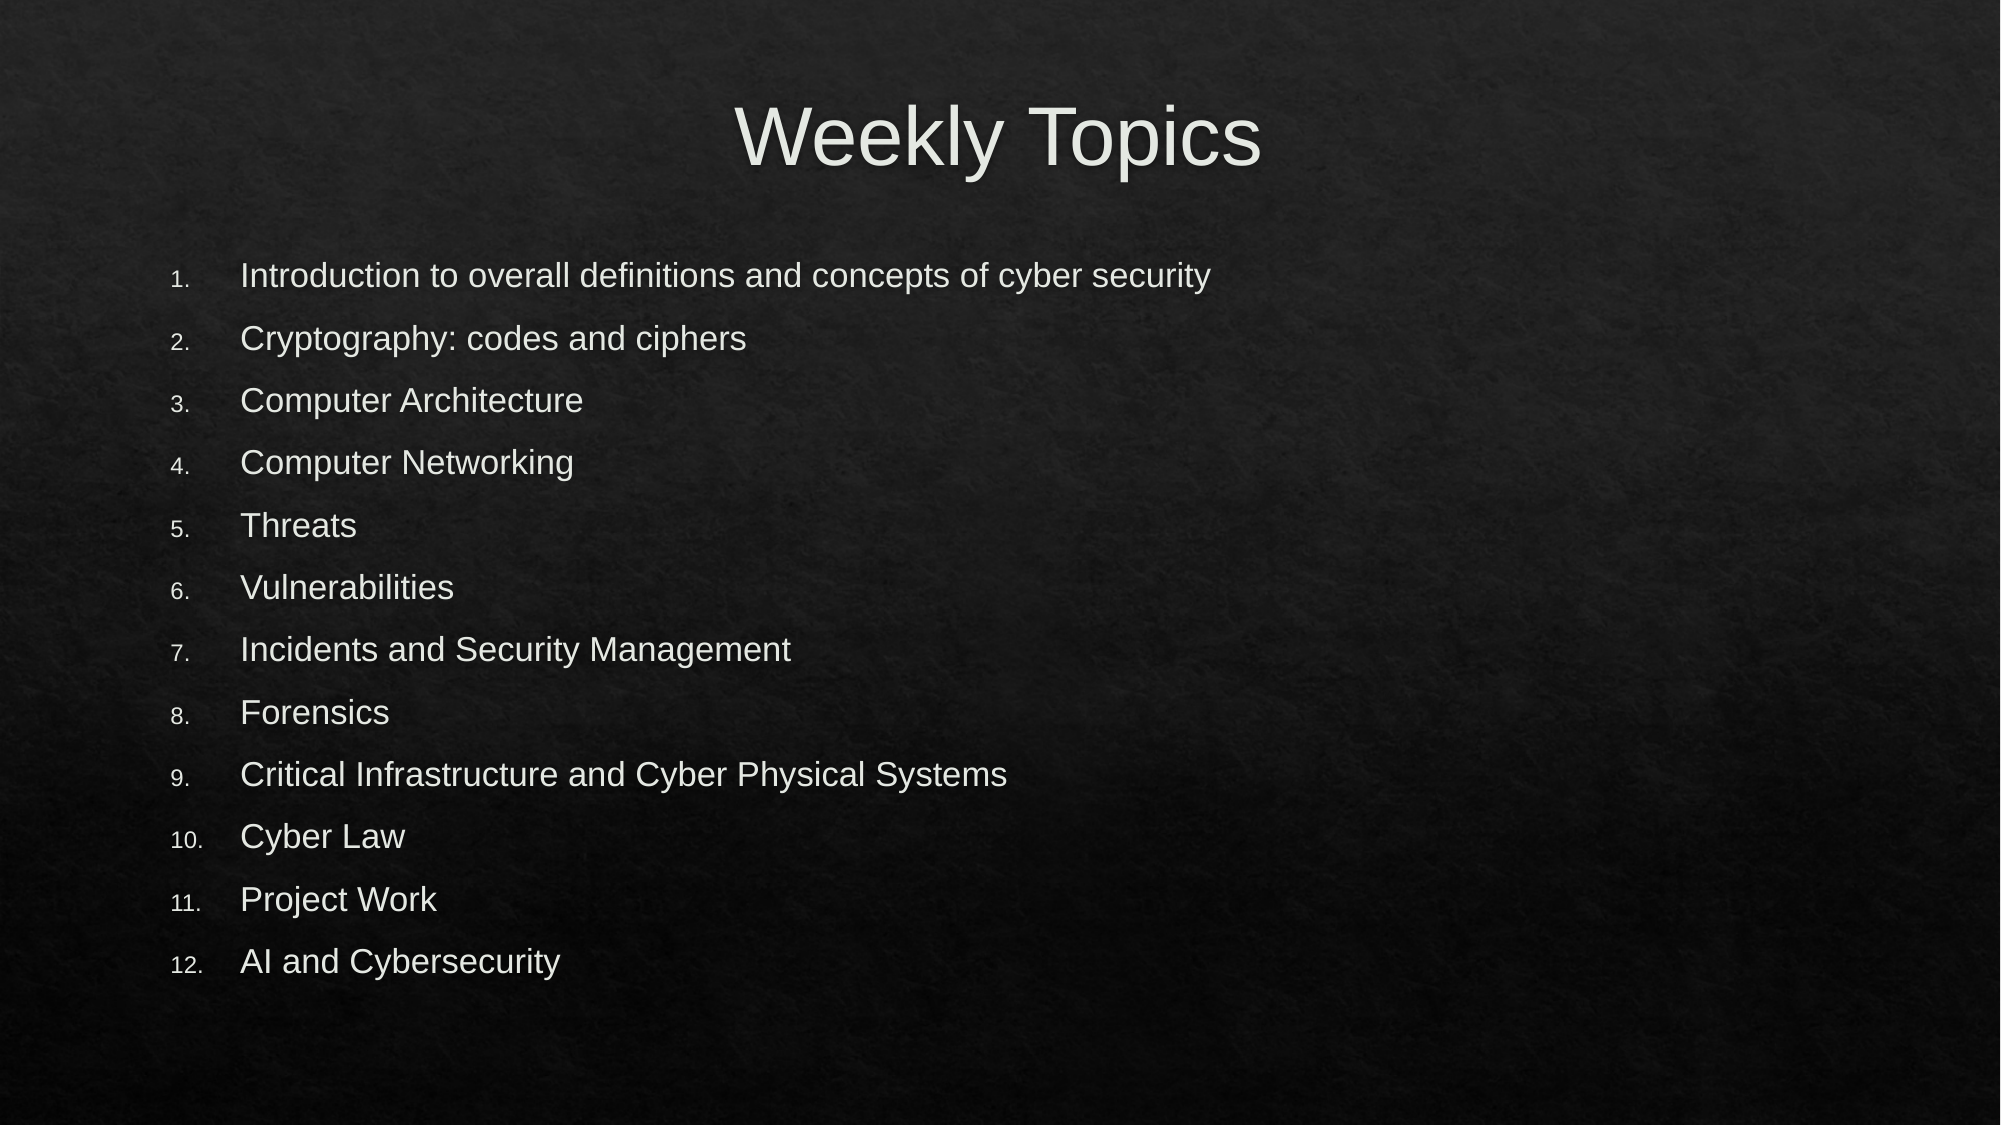

# Weekly Topics
Introduction to overall definitions and concepts of cyber security
Cryptography: codes and ciphers
Computer Architecture
Computer Networking
Threats
Vulnerabilities
Incidents and Security Management
Forensics
Critical Infrastructure and Cyber Physical Systems
Cyber Law
Project Work
AI and Cybersecurity